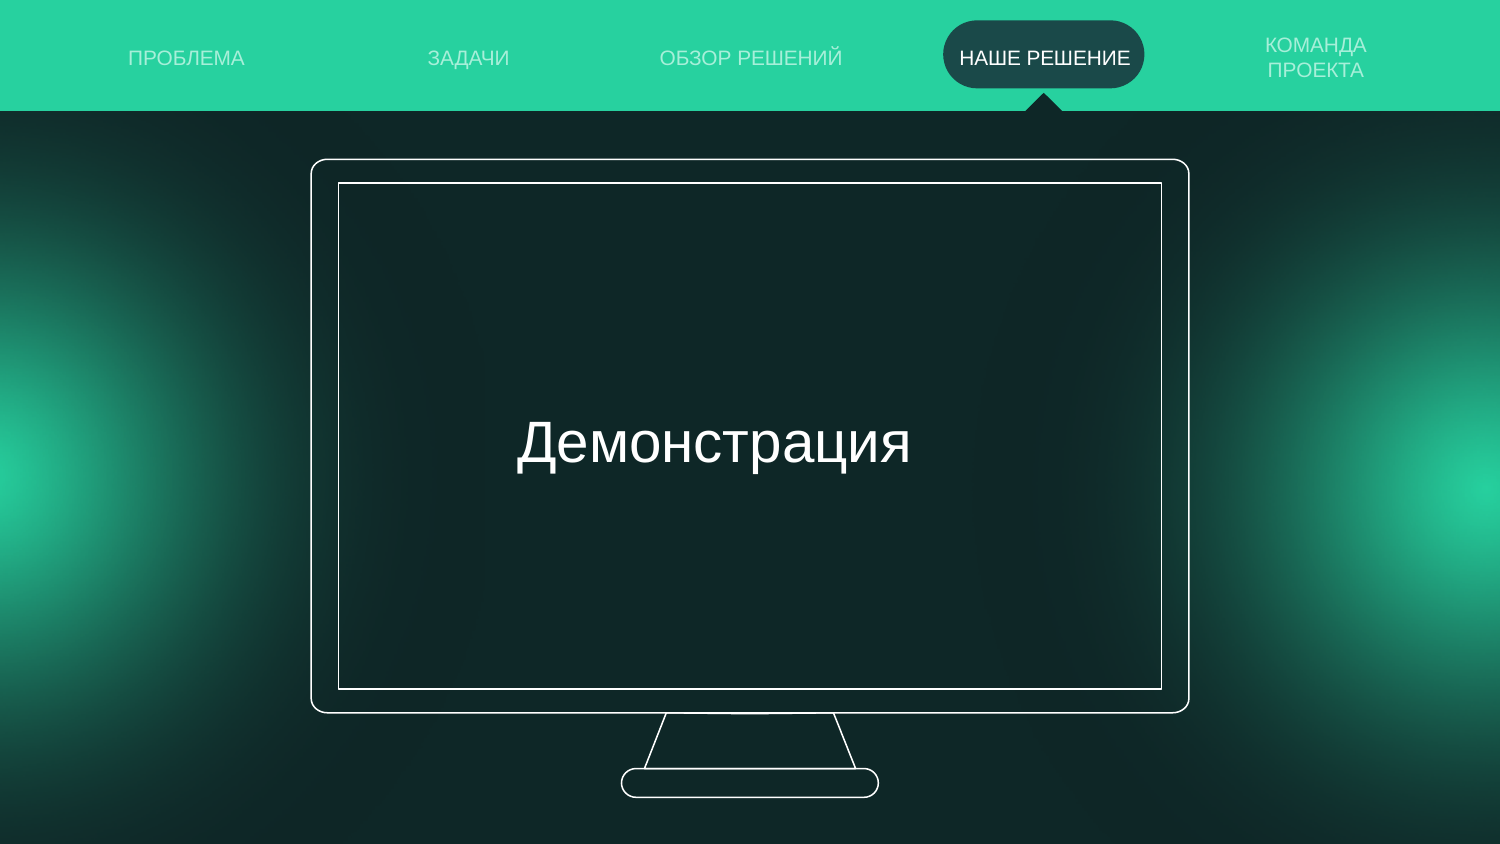

ПРОБЛЕМА
ЗАДАЧИ
ОБЗОР РЕШЕНИЙ
НАШЕ РЕШЕНИЕ
КОМАНДА
ПРОЕКТА

# Демонстрация